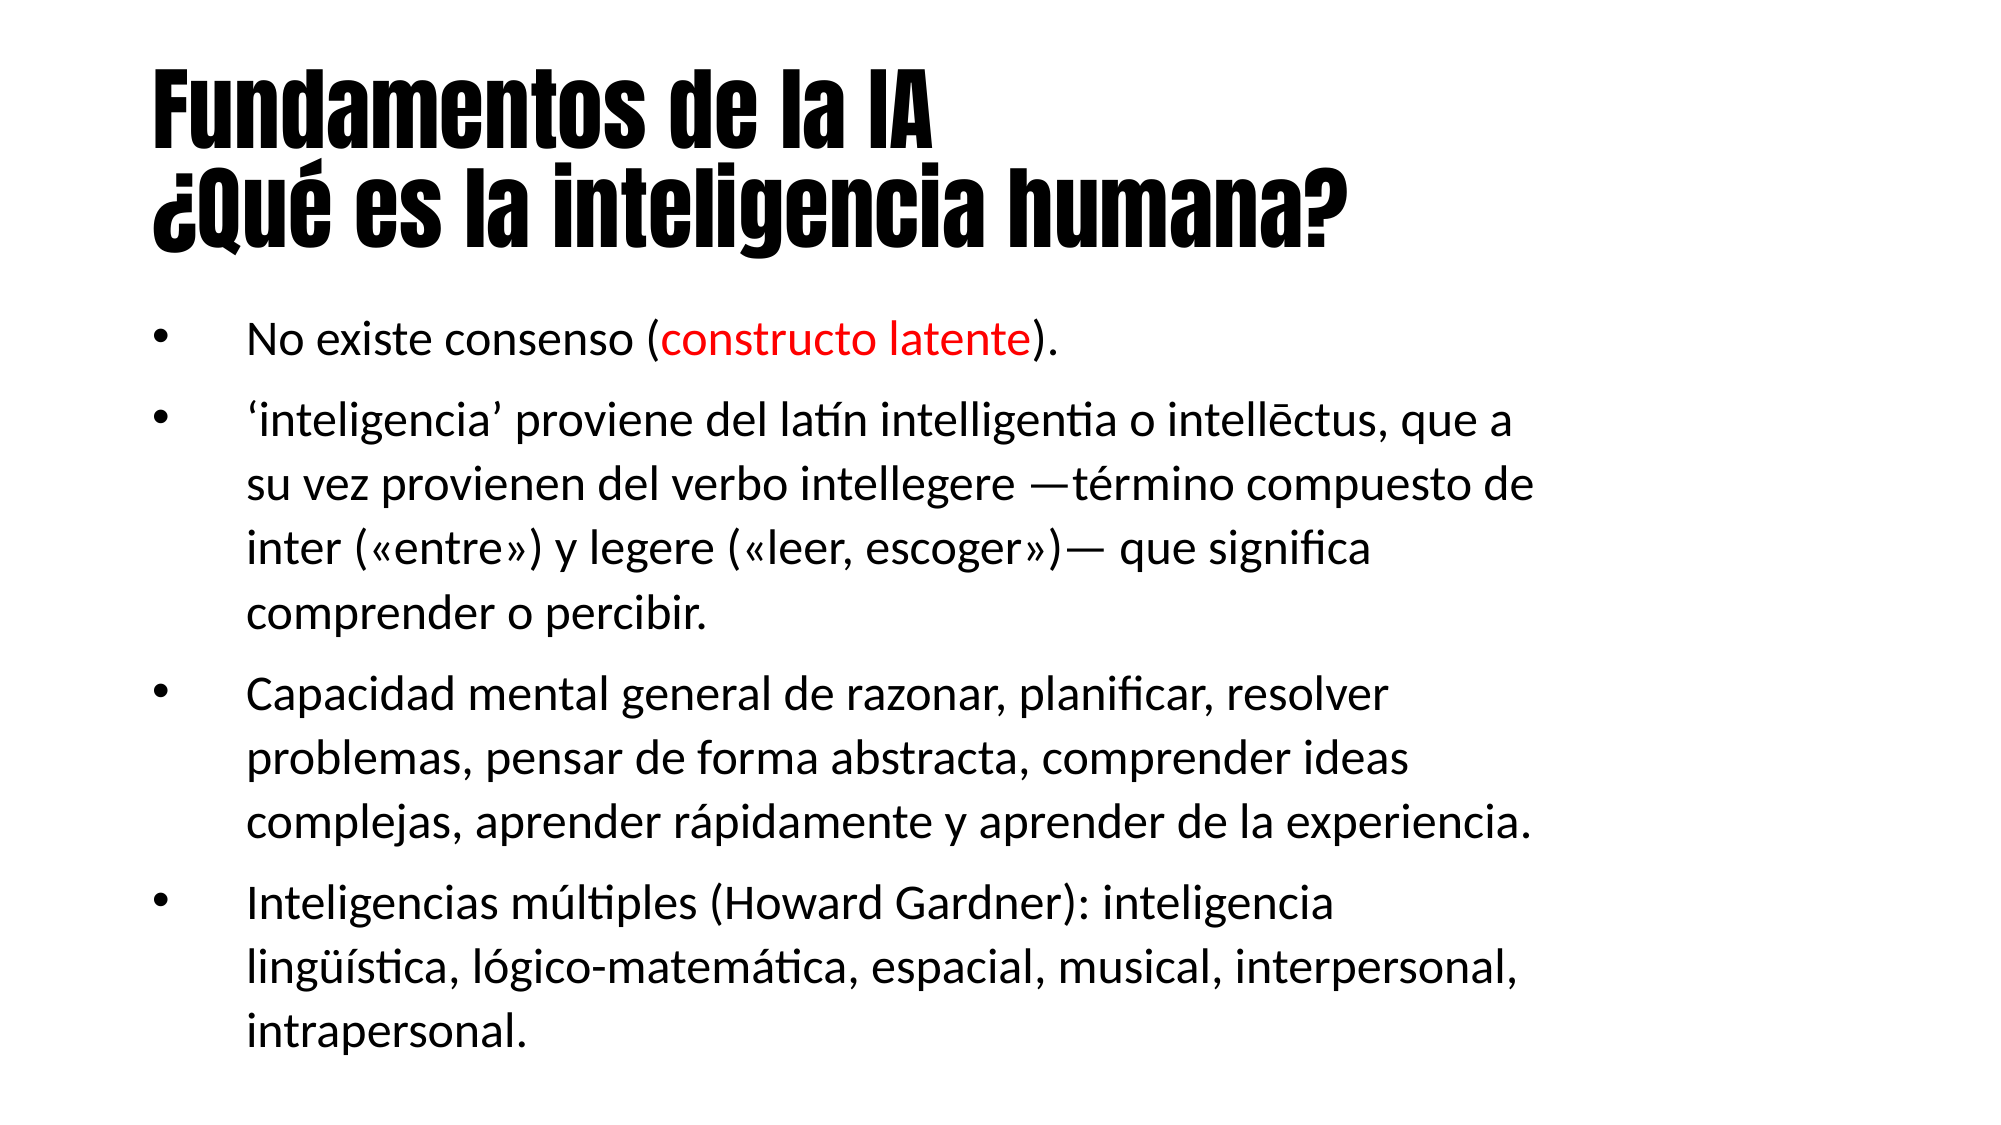

# Fundamentos de la IA ¿Qué es la inteligencia humana?
No existe consenso (constructo latente).
‘inteligencia’ proviene del latín intelligentia o intellēctus, que a su vez provienen del verbo intellegere —término compuesto de inter («entre») y legere («leer, escoger»)— que significa comprender o percibir.
Capacidad mental general de razonar, planificar, resolver problemas, pensar de forma abstracta, comprender ideas complejas, aprender rápidamente y aprender de la experiencia.
Inteligencias múltiples (Howard Gardner): inteligencia lingüística, lógico-matemática, espacial, musical, interpersonal, intrapersonal.